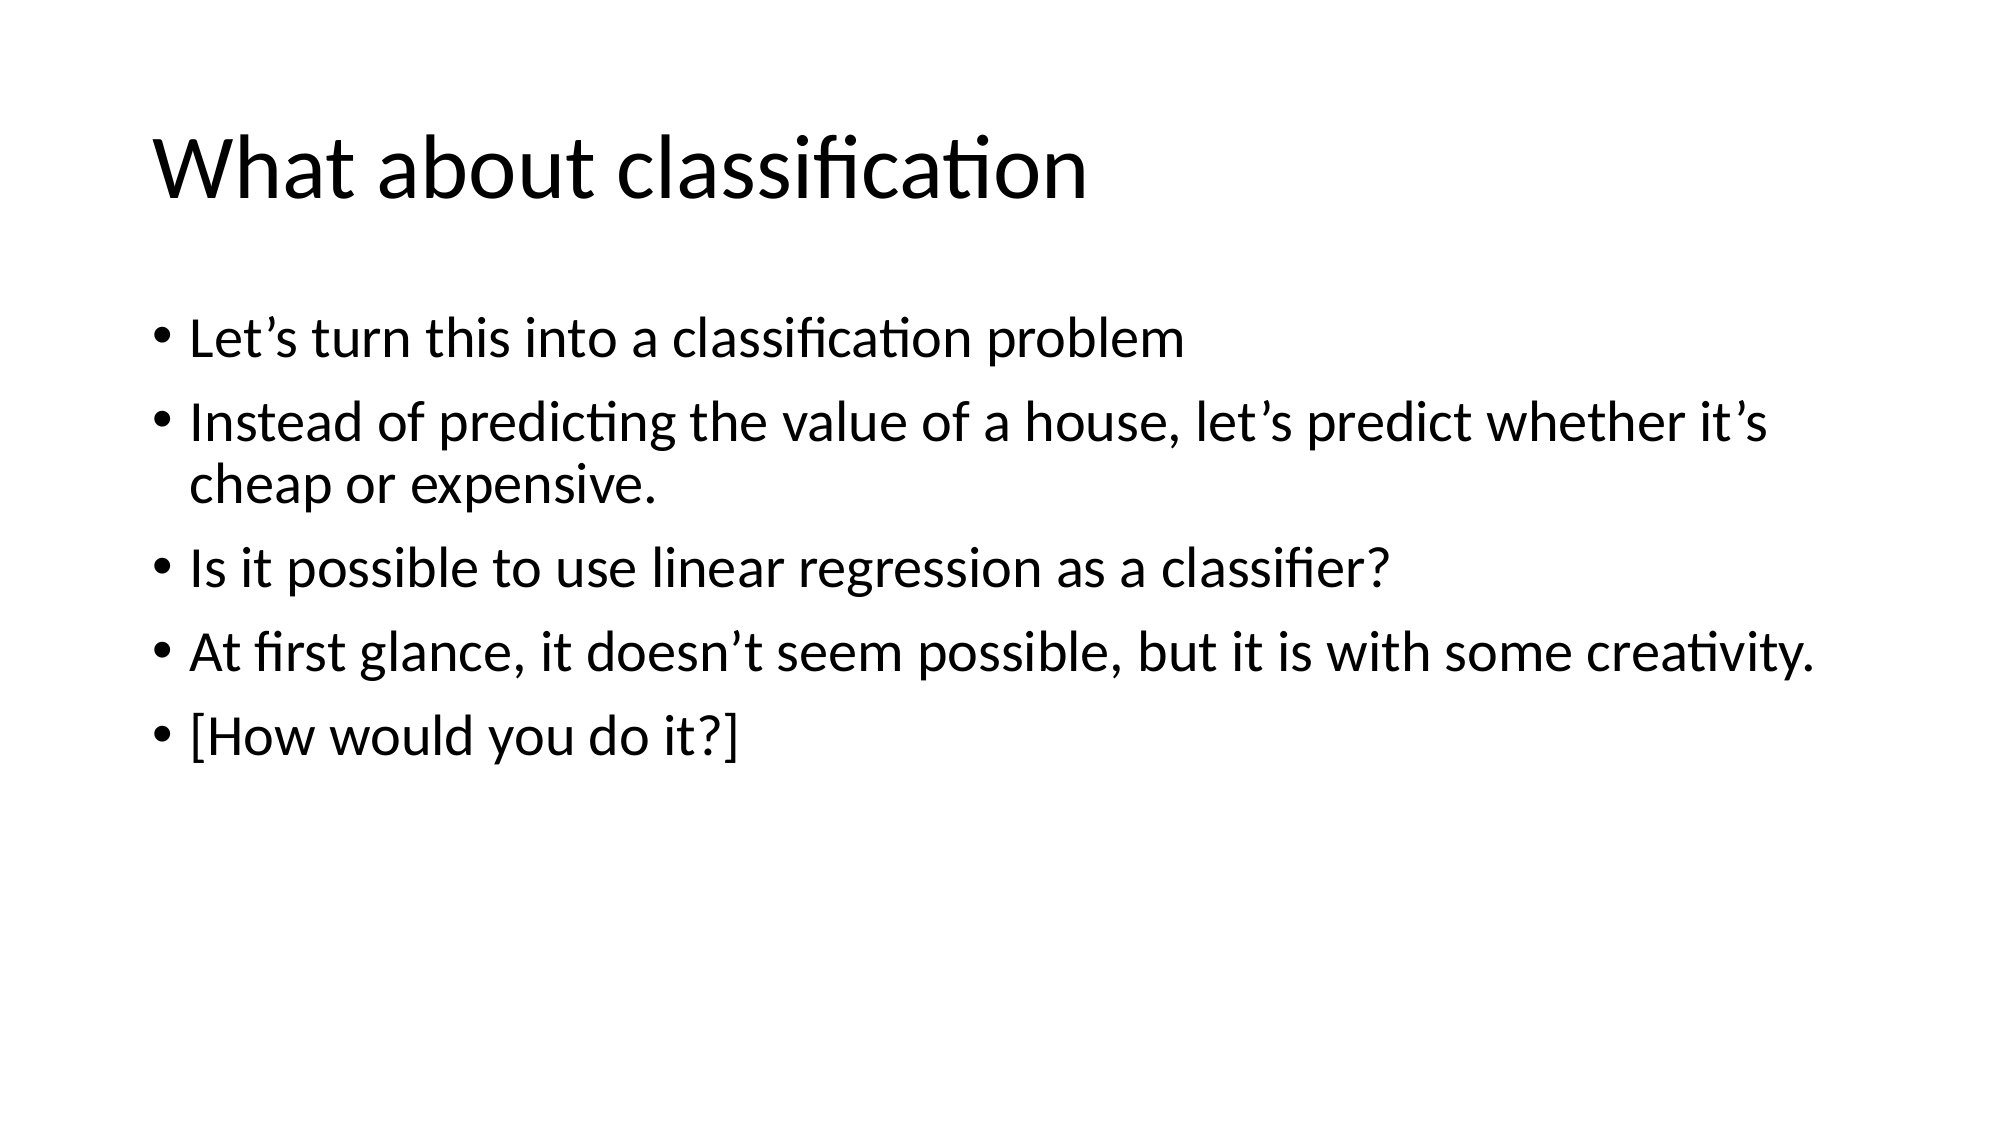

# What about classification
Let’s turn this into a classification problem
Instead of predicting the value of a house, let’s predict whether it’s cheap or expensive.
Is it possible to use linear regression as a classifier?
At first glance, it doesn’t seem possible, but it is with some creativity.
[How would you do it?]